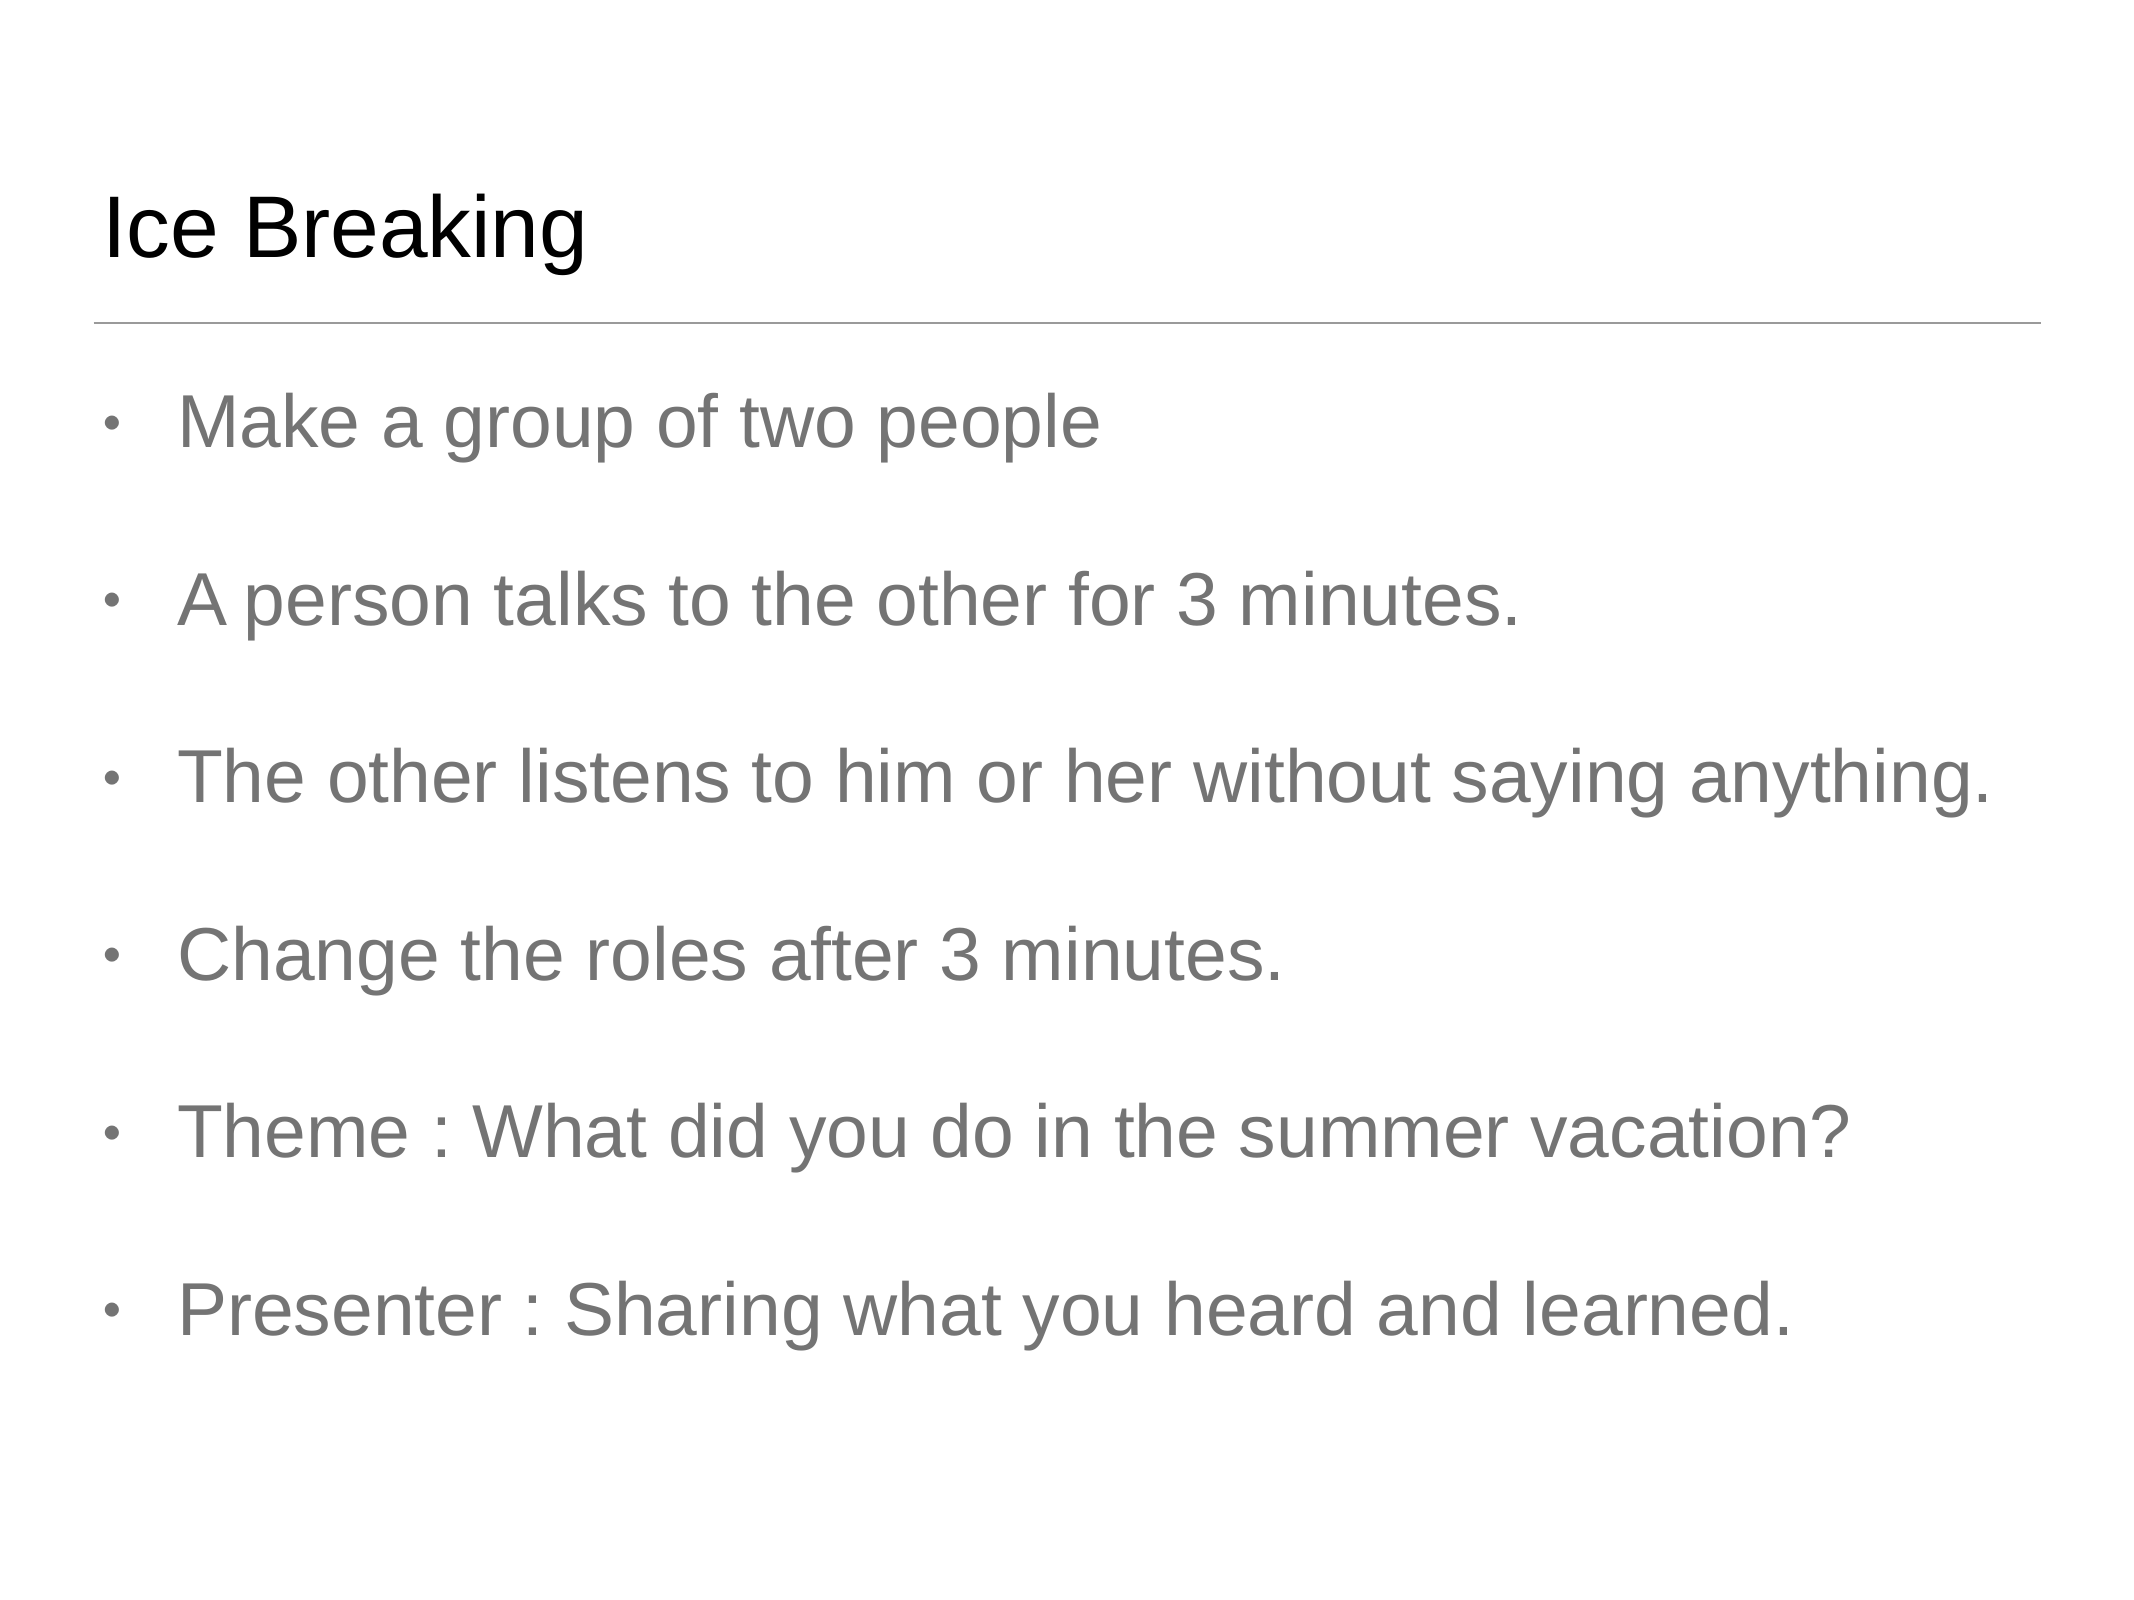

# Ice Breaking
Make a group of two people
A person talks to the other for 3 minutes.
The other listens to him or her without saying anything.
Change the roles after 3 minutes.
Theme : What did you do in the summer vacation?
Presenter : Sharing what you heard and learned.